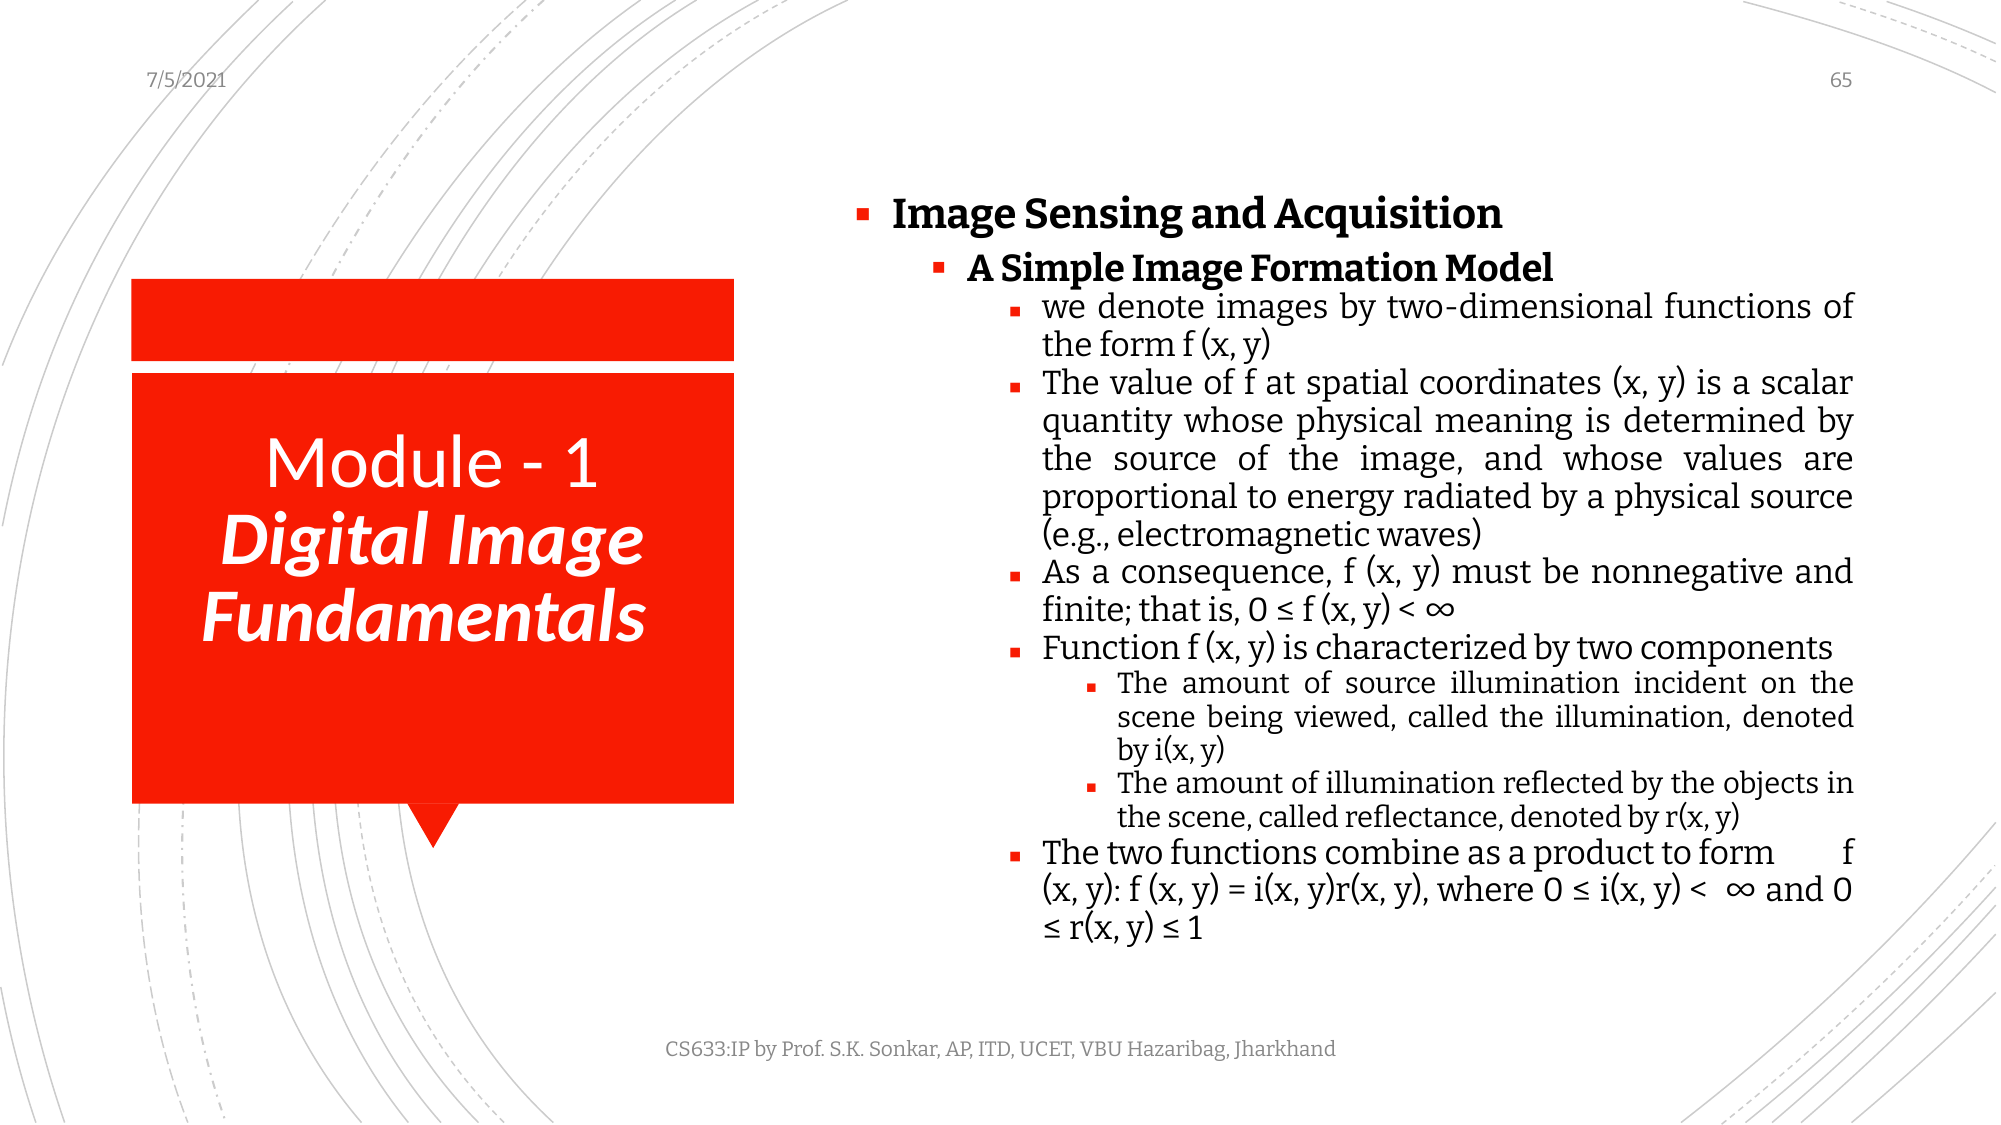

7/5/2021
65
Image Sensing and Acquisition
A Simple Image Formation Model
we denote images by two-dimensional functions of the form f (x, y)
The value of f at spatial coordinates (x, y) is a scalar quantity whose physical meaning is determined by the source of the image, and whose values are proportional to energy radiated by a physical source (e.g., electromagnetic waves)
As a consequence, f (x, y) must be nonnegative and finite; that is, 0 ≤ f (x, y) < ∞
Function f (x, y) is characterized by two components
The amount of source illumination incident on the scene being viewed, called the illumination, denoted by i(x, y)
The amount of illumination reflected by the objects in the scene, called reflectance, denoted by r(x, y)
The two functions combine as a product to form          f (x, y): f (x, y) = i(x, y)r(x, y), where 0 ≤ i(x, y) <  ∞ and 0 ≤ r(x, y) ≤ 1
# Module - 1 Digital Image Fundamentals
CS633:IP by Prof. S.K. Sonkar, AP, ITD, UCET, VBU Hazaribag, Jharkhand